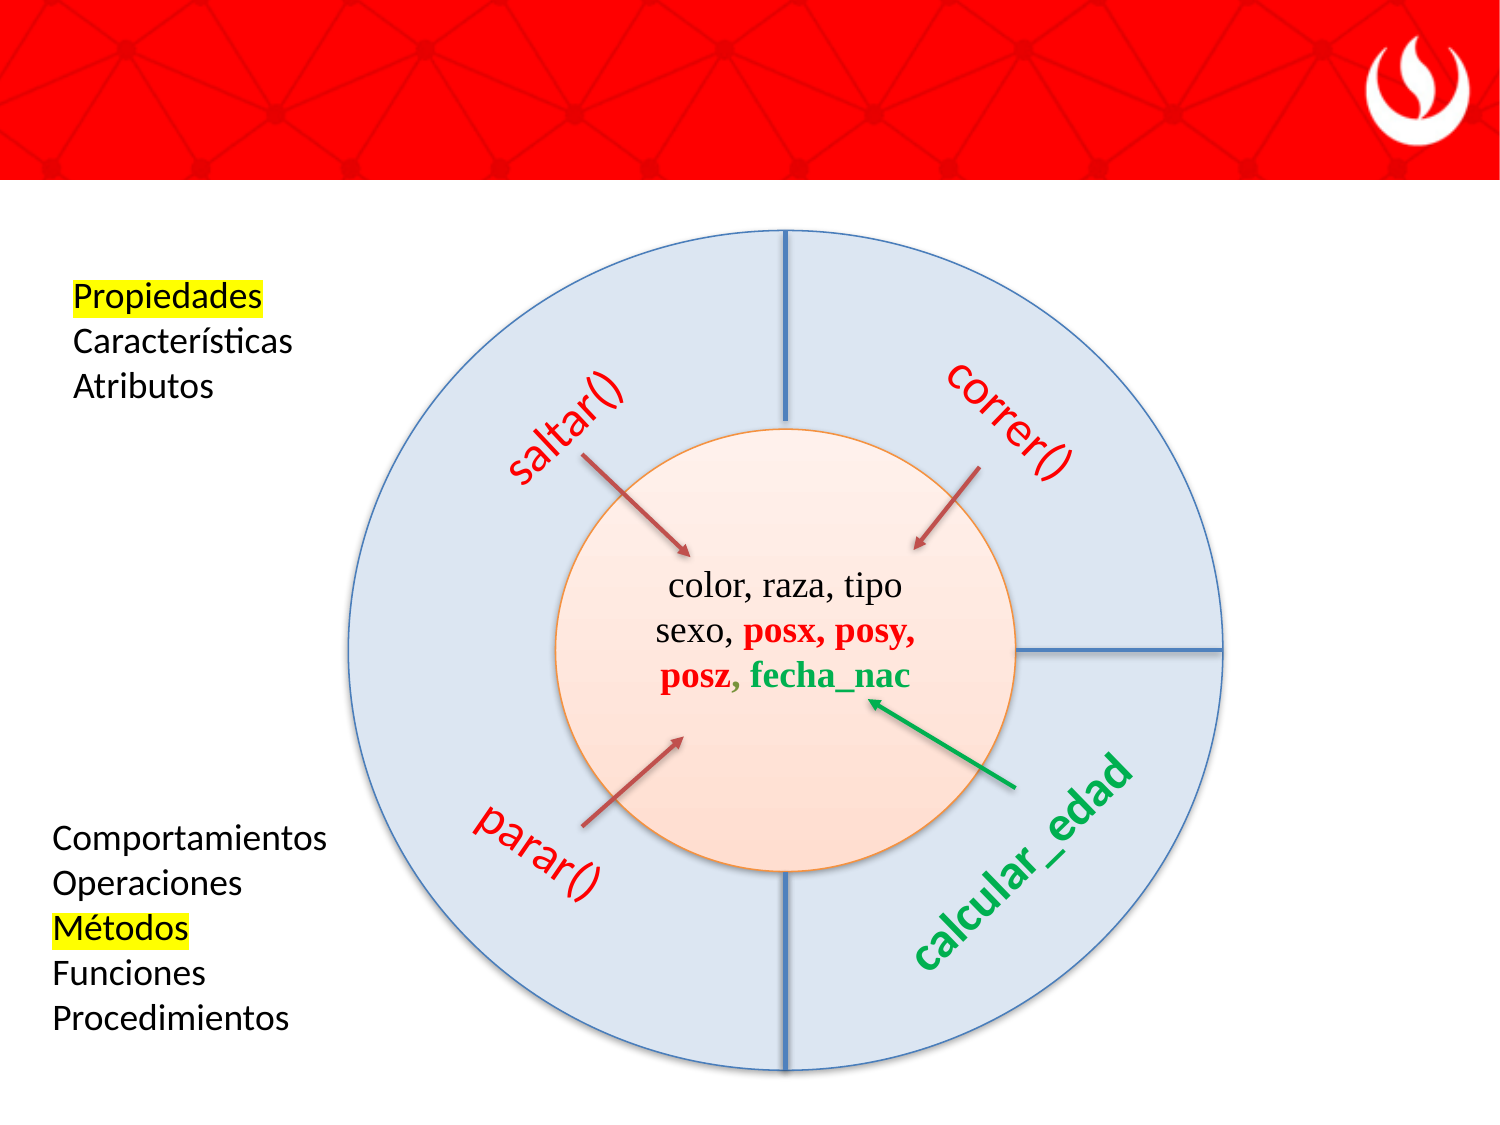

Propiedades
Características
Atributos
saltar()
correr()
color, raza, tipo
sexo, posx, posy, posz, fecha_nac

Comportamientos
Operaciones
Métodos
Funciones
Procedimientos
parar()
calcular_edad